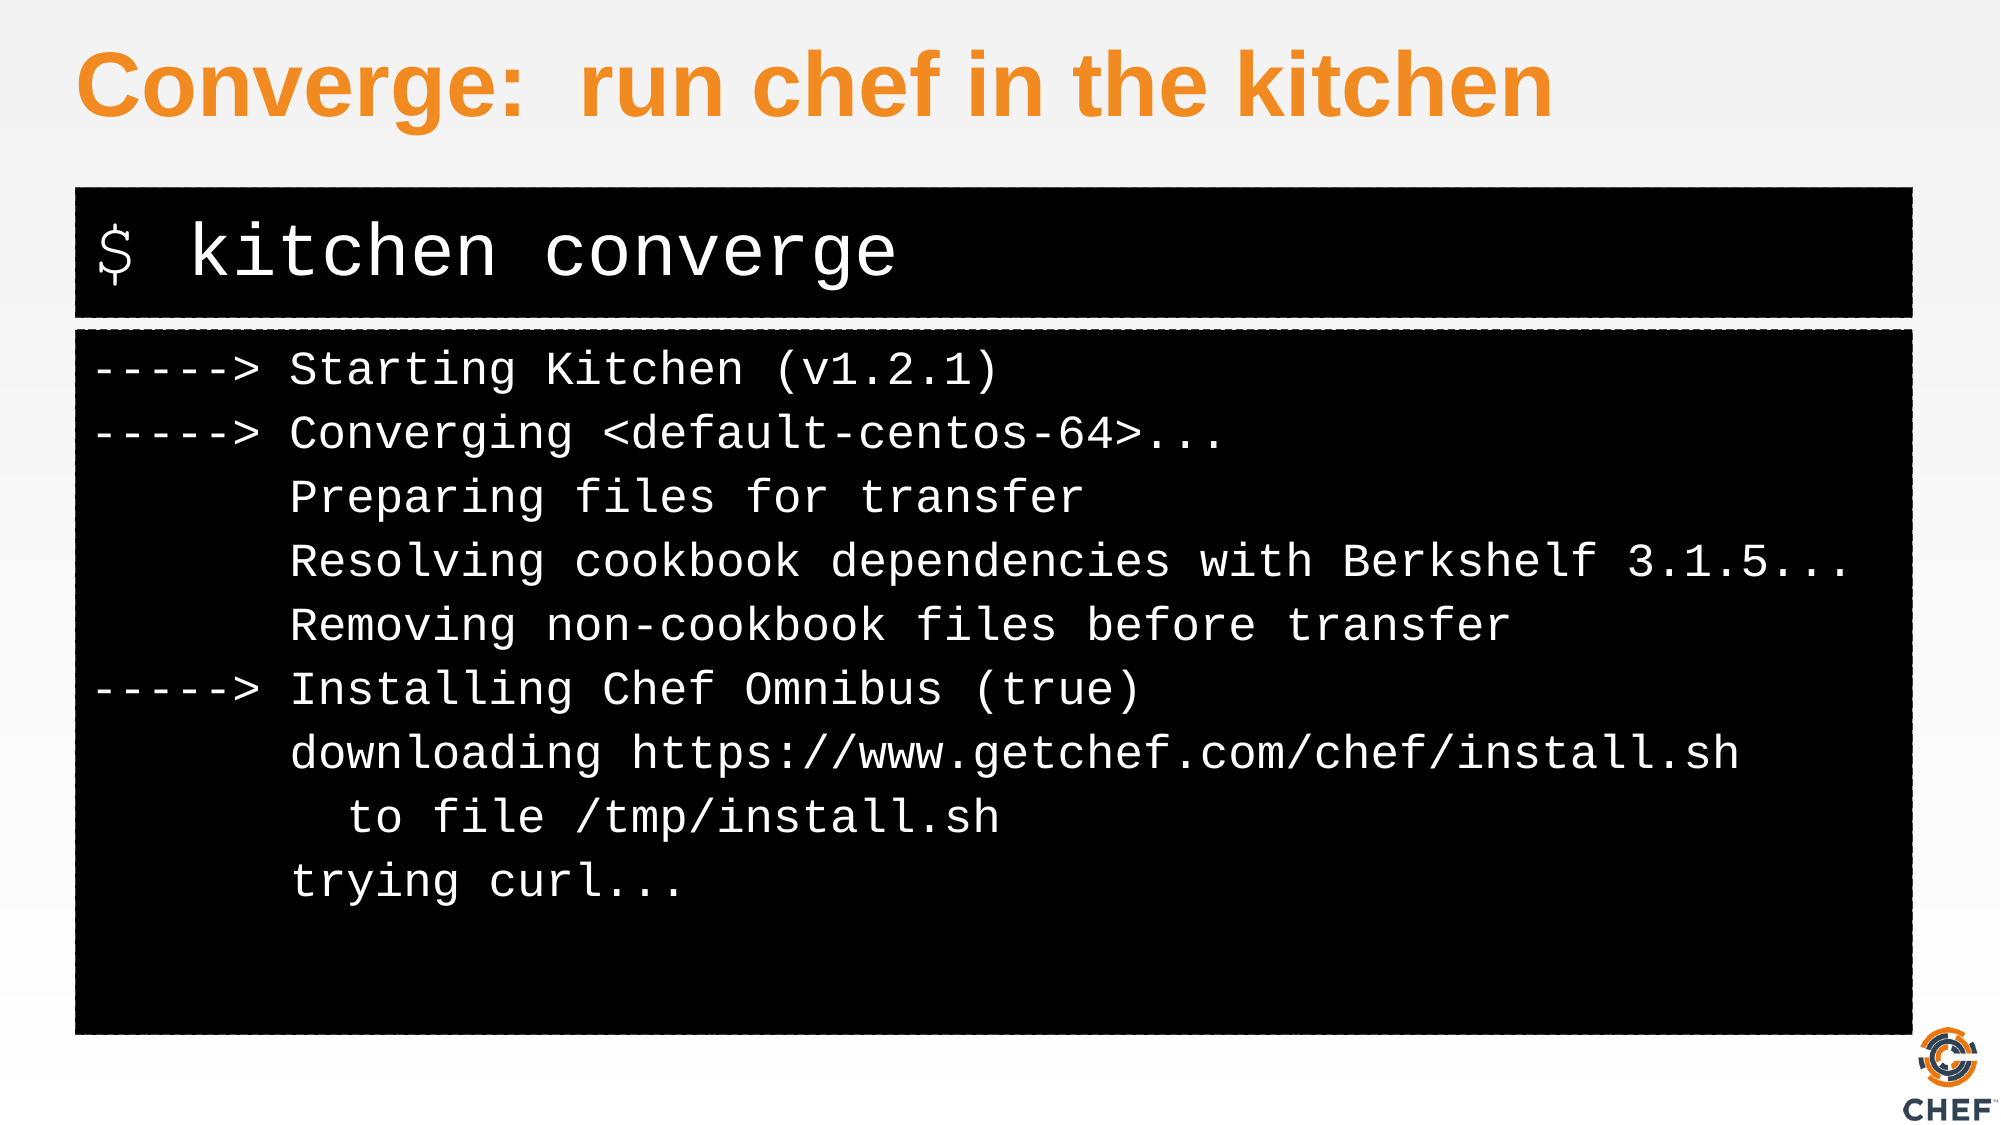

# Converge:  run chef in the kitchen
kitchen converge
-----> Starting Kitchen (v1.2.1)
-----> Converging <default-centos-64>...
       Preparing files for transfer
       Resolving cookbook dependencies with Berkshelf 3.1.5...
       Removing non-cookbook files before transfer
-----> Installing Chef Omnibus (true)
       downloading https://www.getchef.com/chef/install.sh
         to file /tmp/install.sh
       trying curl...